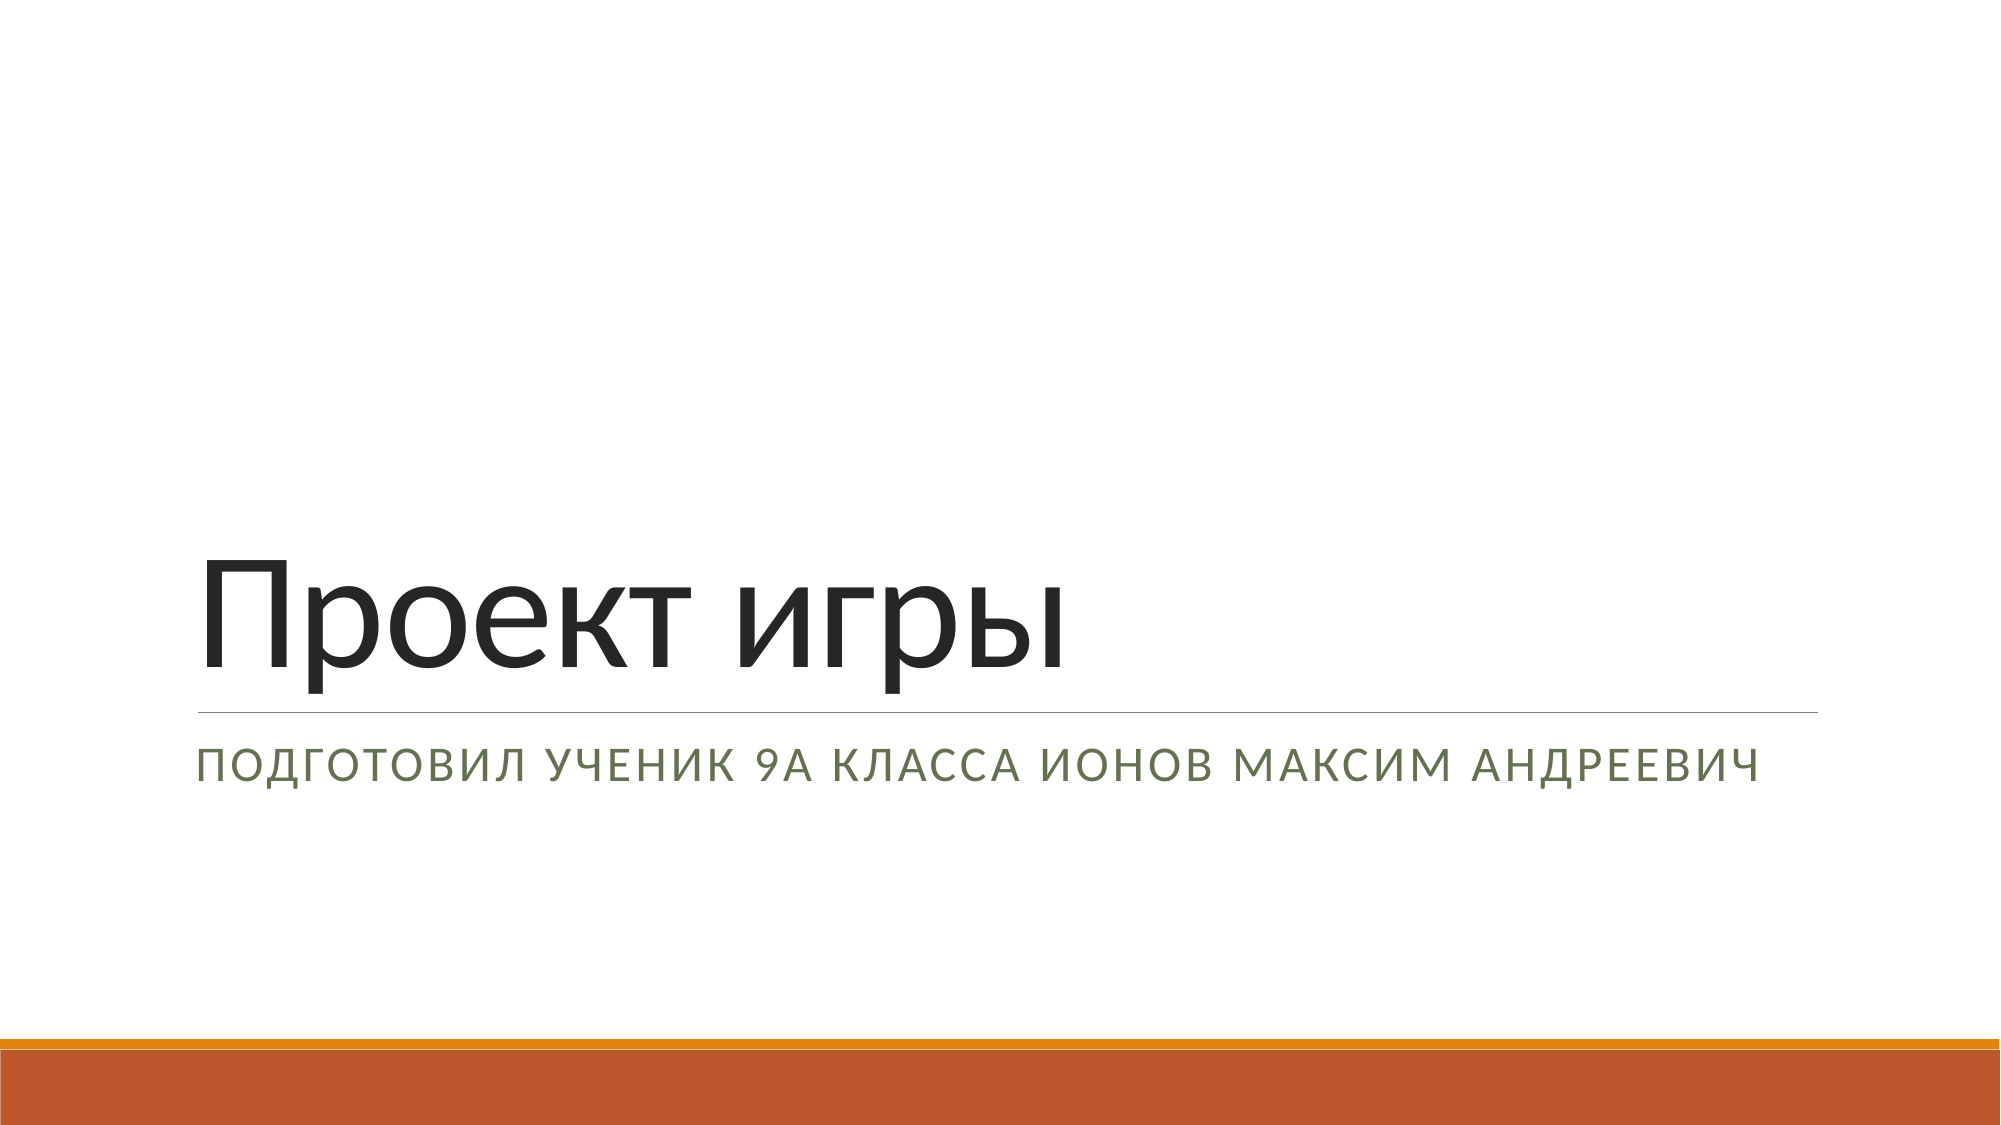

# Проект игры
Подготовил ученик 9А класса Ионов Максим Андреевич